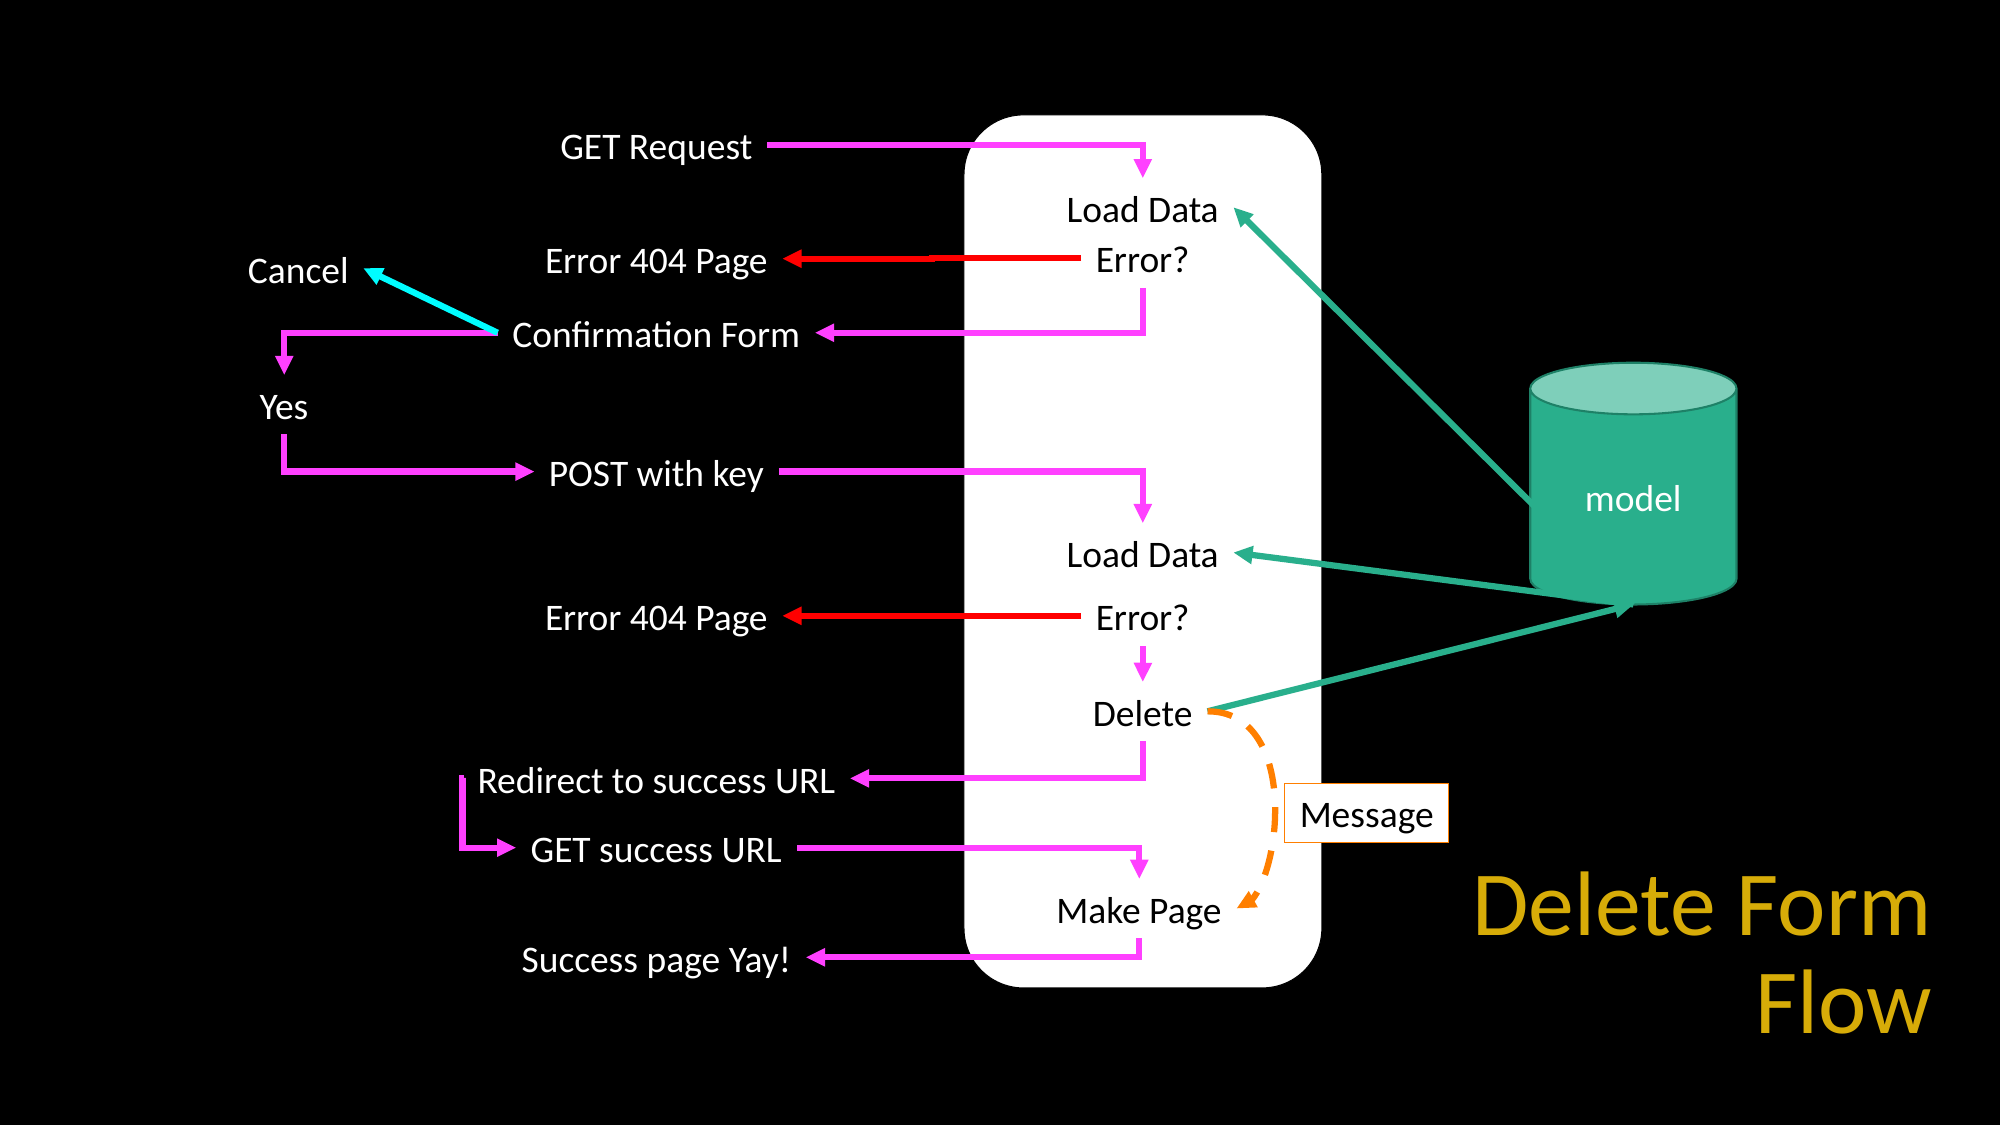

GET Request
Load Data
Error?
Error 404 Page
Cancel
Confirmation Form
model
Yes
POST with key
Load Data
Error?
Error 404 Page
Delete
Redirect to success URL
Message
GET success URL
# Delete Form Flow
Make Page
Success page Yay!